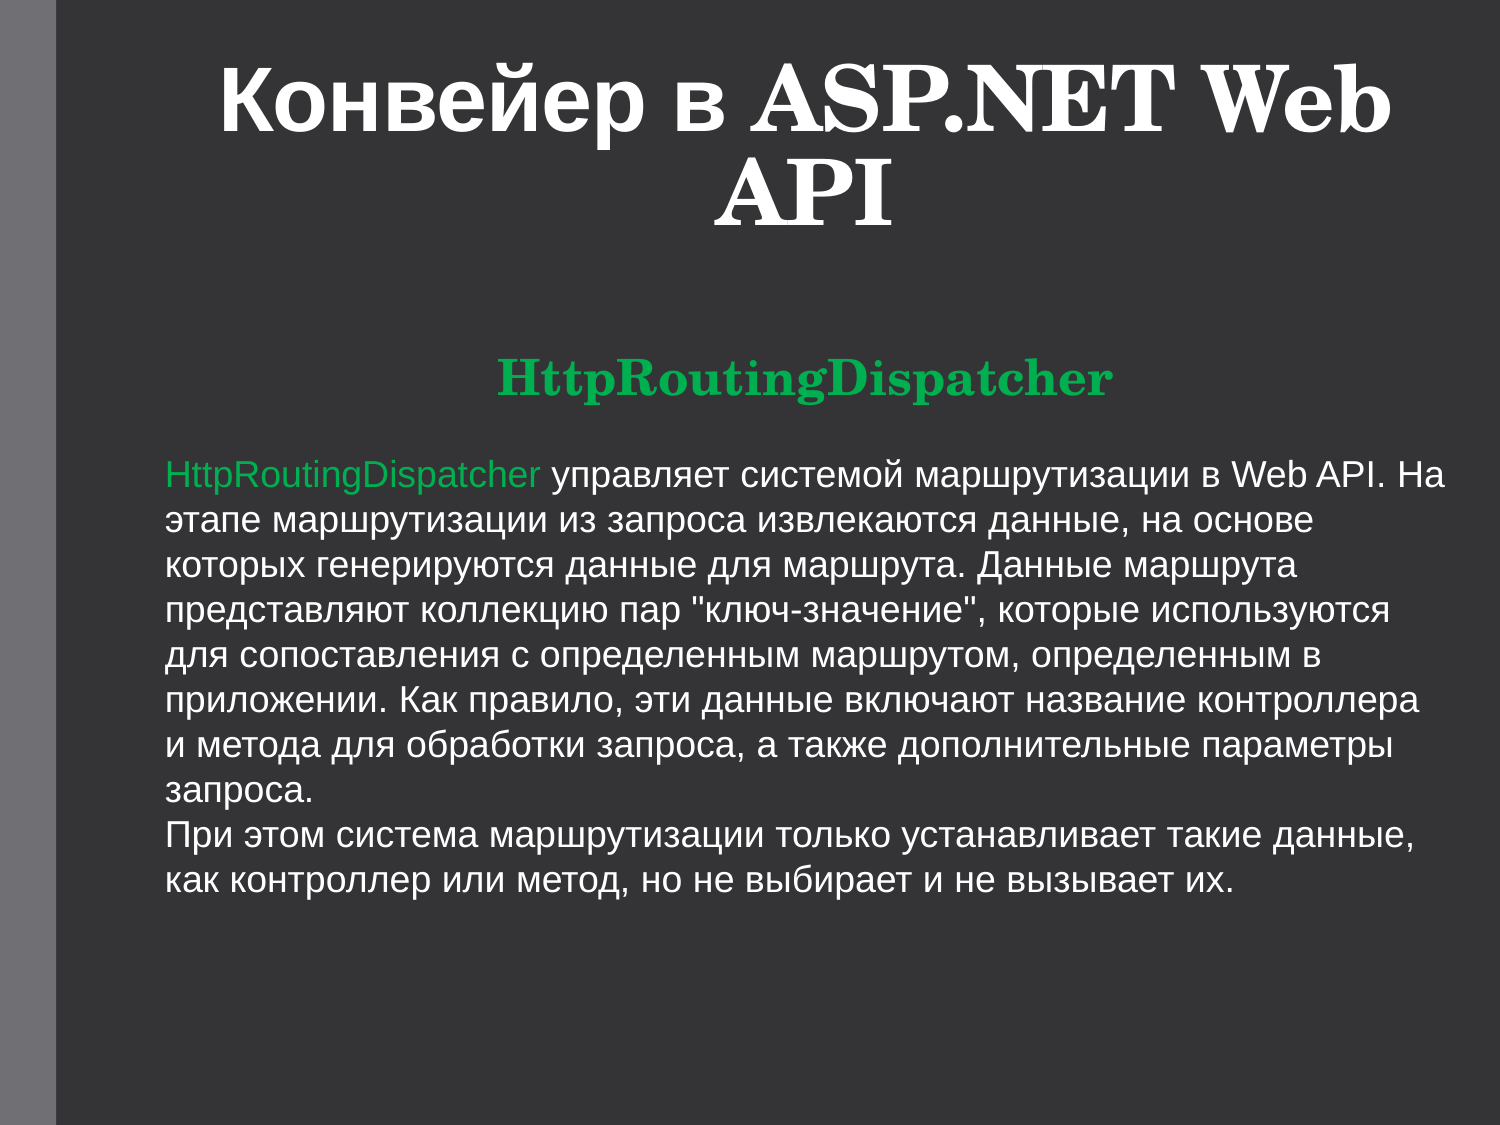

# Конвейер в ASP.NET Web API
HttpRoutingDispatcher

HttpRoutingDispatcher управляет системой маршрутизации в Web API. На этапе маршрутизации из запроса извлекаются данные, на основе которых генерируются данные для маршрута. Данные маршрута представляют коллекцию пар "ключ-значение", которые используются для сопоставления с определенным маршрутом, определенным в приложении. Как правило, эти данные включают название контроллера и метода для обработки запроса, а также дополнительные параметры запроса.
При этом система маршрутизации только устанавливает такие данные, как контроллер или метод, но не выбирает и не вызывает их.